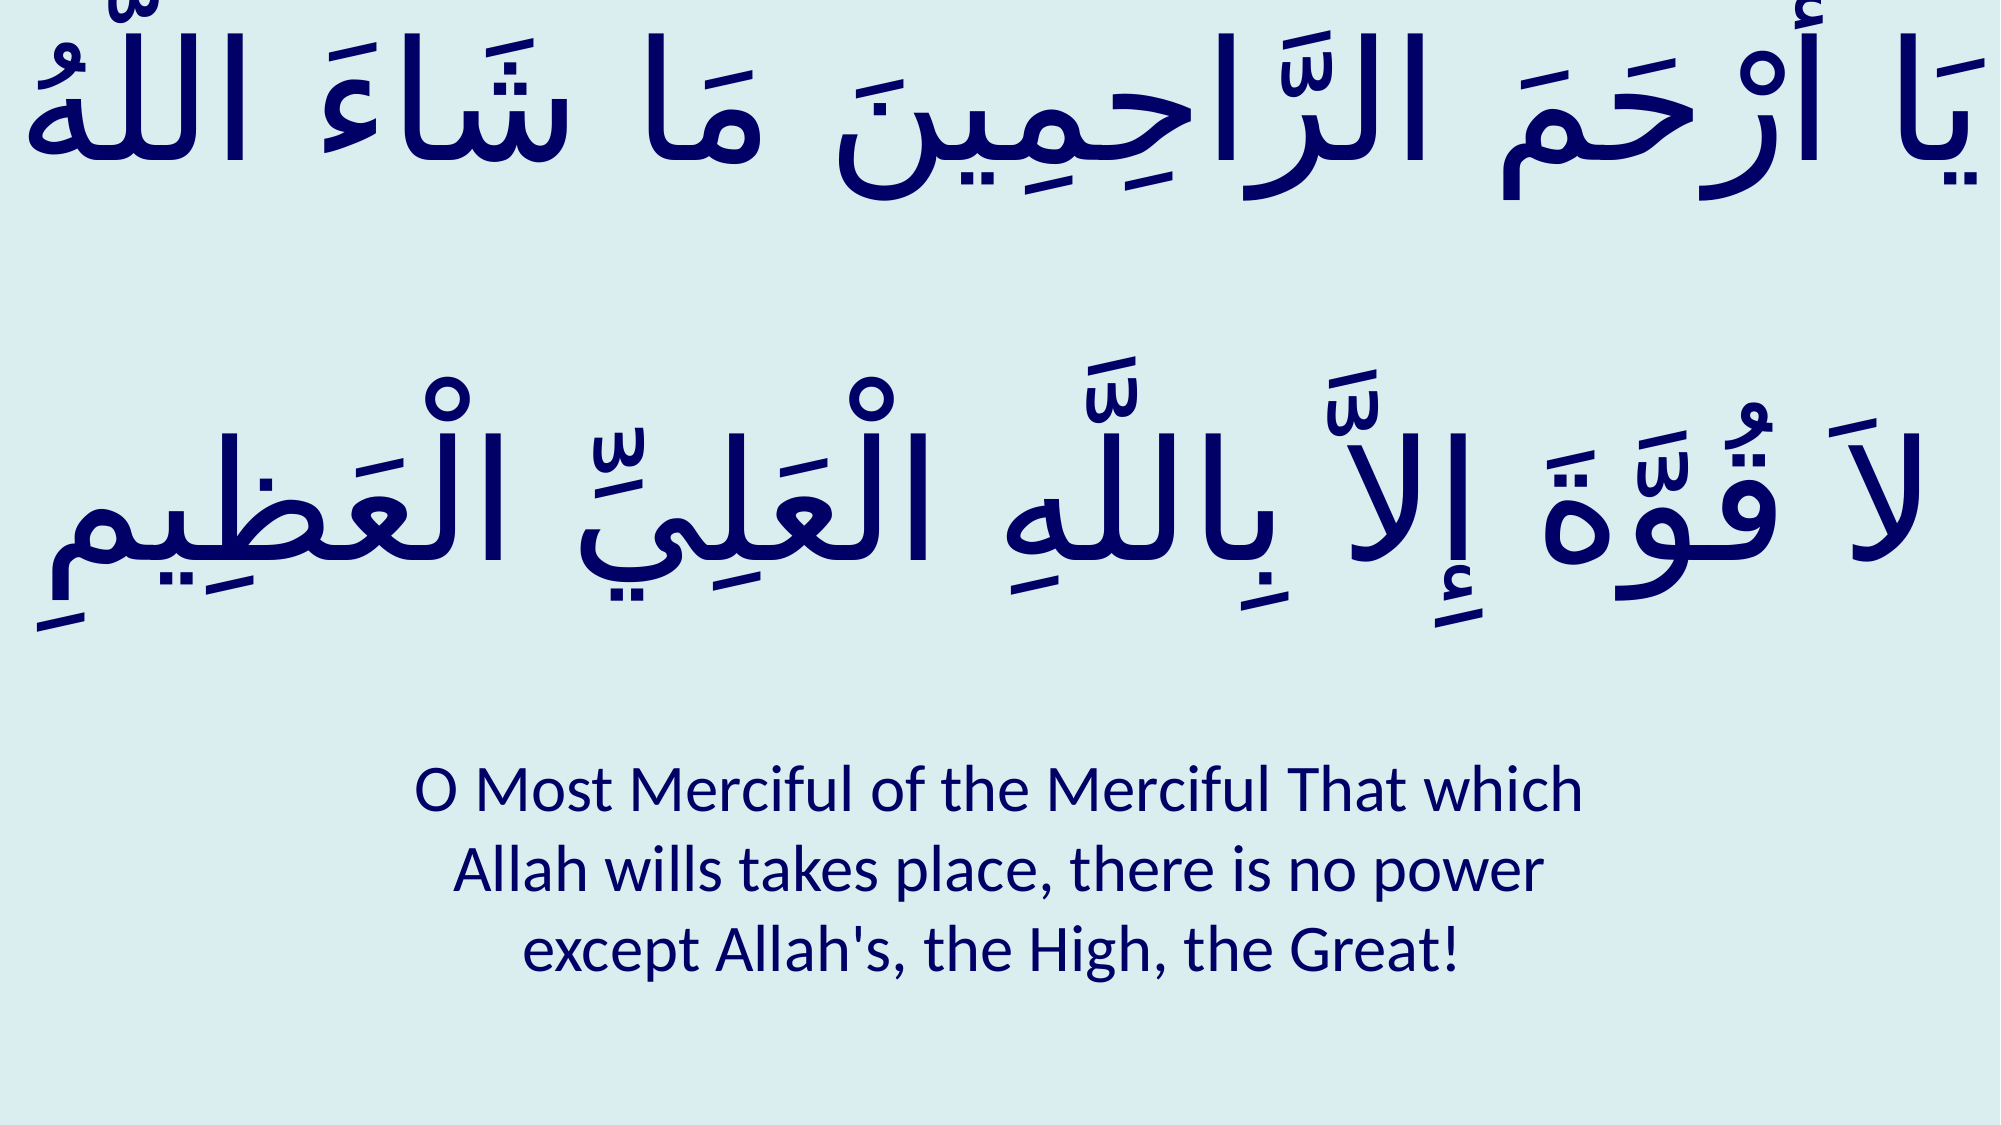

# يَا أَرْحَمَ الرَّاحِمِينَ مَا شَاءَ اللَّهُ لاَ قُوَّةَ إِلاَّ بِاللَّهِ الْعَلِيِّ الْعَظِيمِ‏
O Most Merciful of the Merciful That which Allah wills takes place, there is no power except Allah's, the High, the Great!